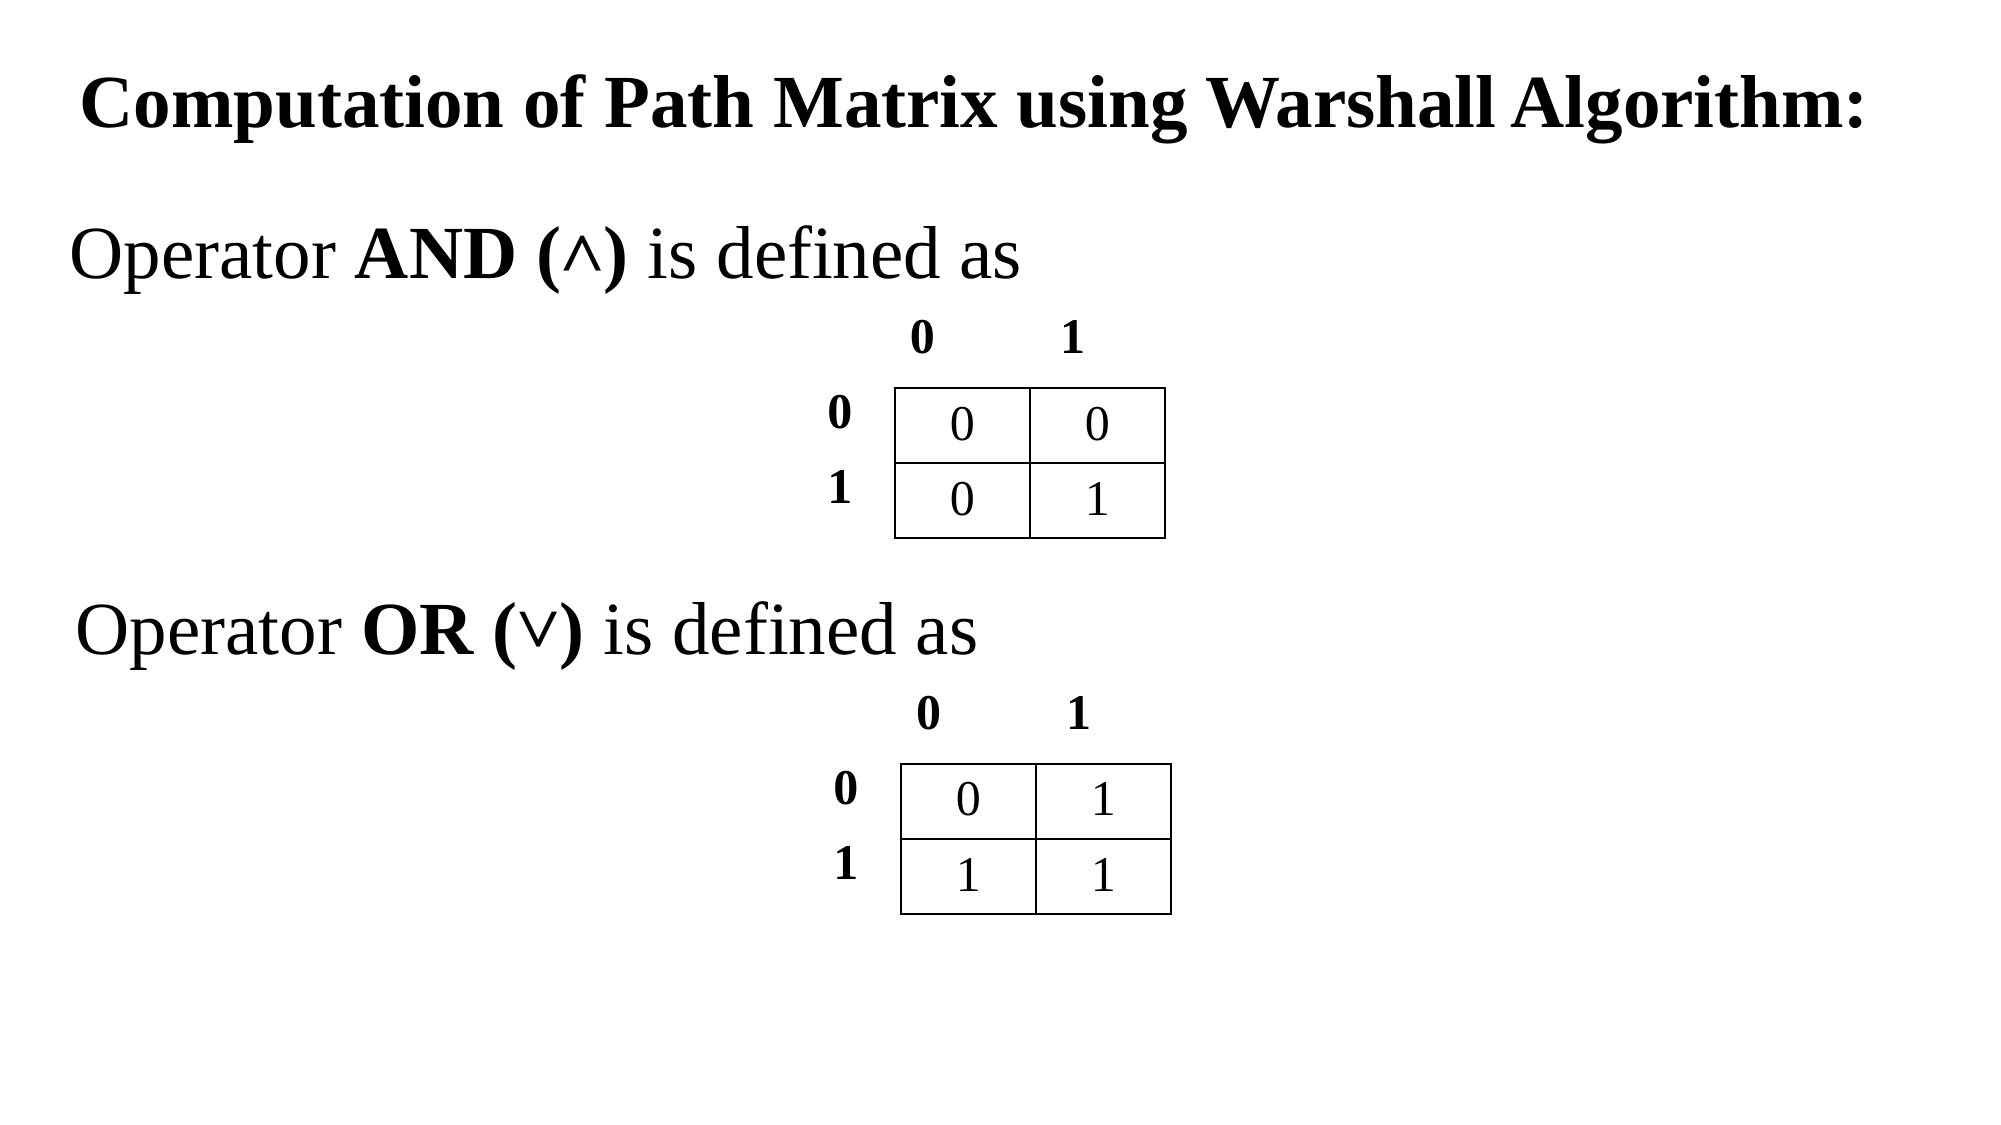

Computation of Path Matrix using Warshall Algorithm:
Operator AND (˄) is defined as
| 0 | 1 |
| --- | --- |
| 0 |
| --- |
| 1 |
| 0 | 0 |
| --- | --- |
| 0 | 1 |

Operator OR (˅) is defined as
| 0 | 1 |
| --- | --- |
| 0 |
| --- |
| 1 |
| 0 | 1 |
| --- | --- |
| 1 | 1 |